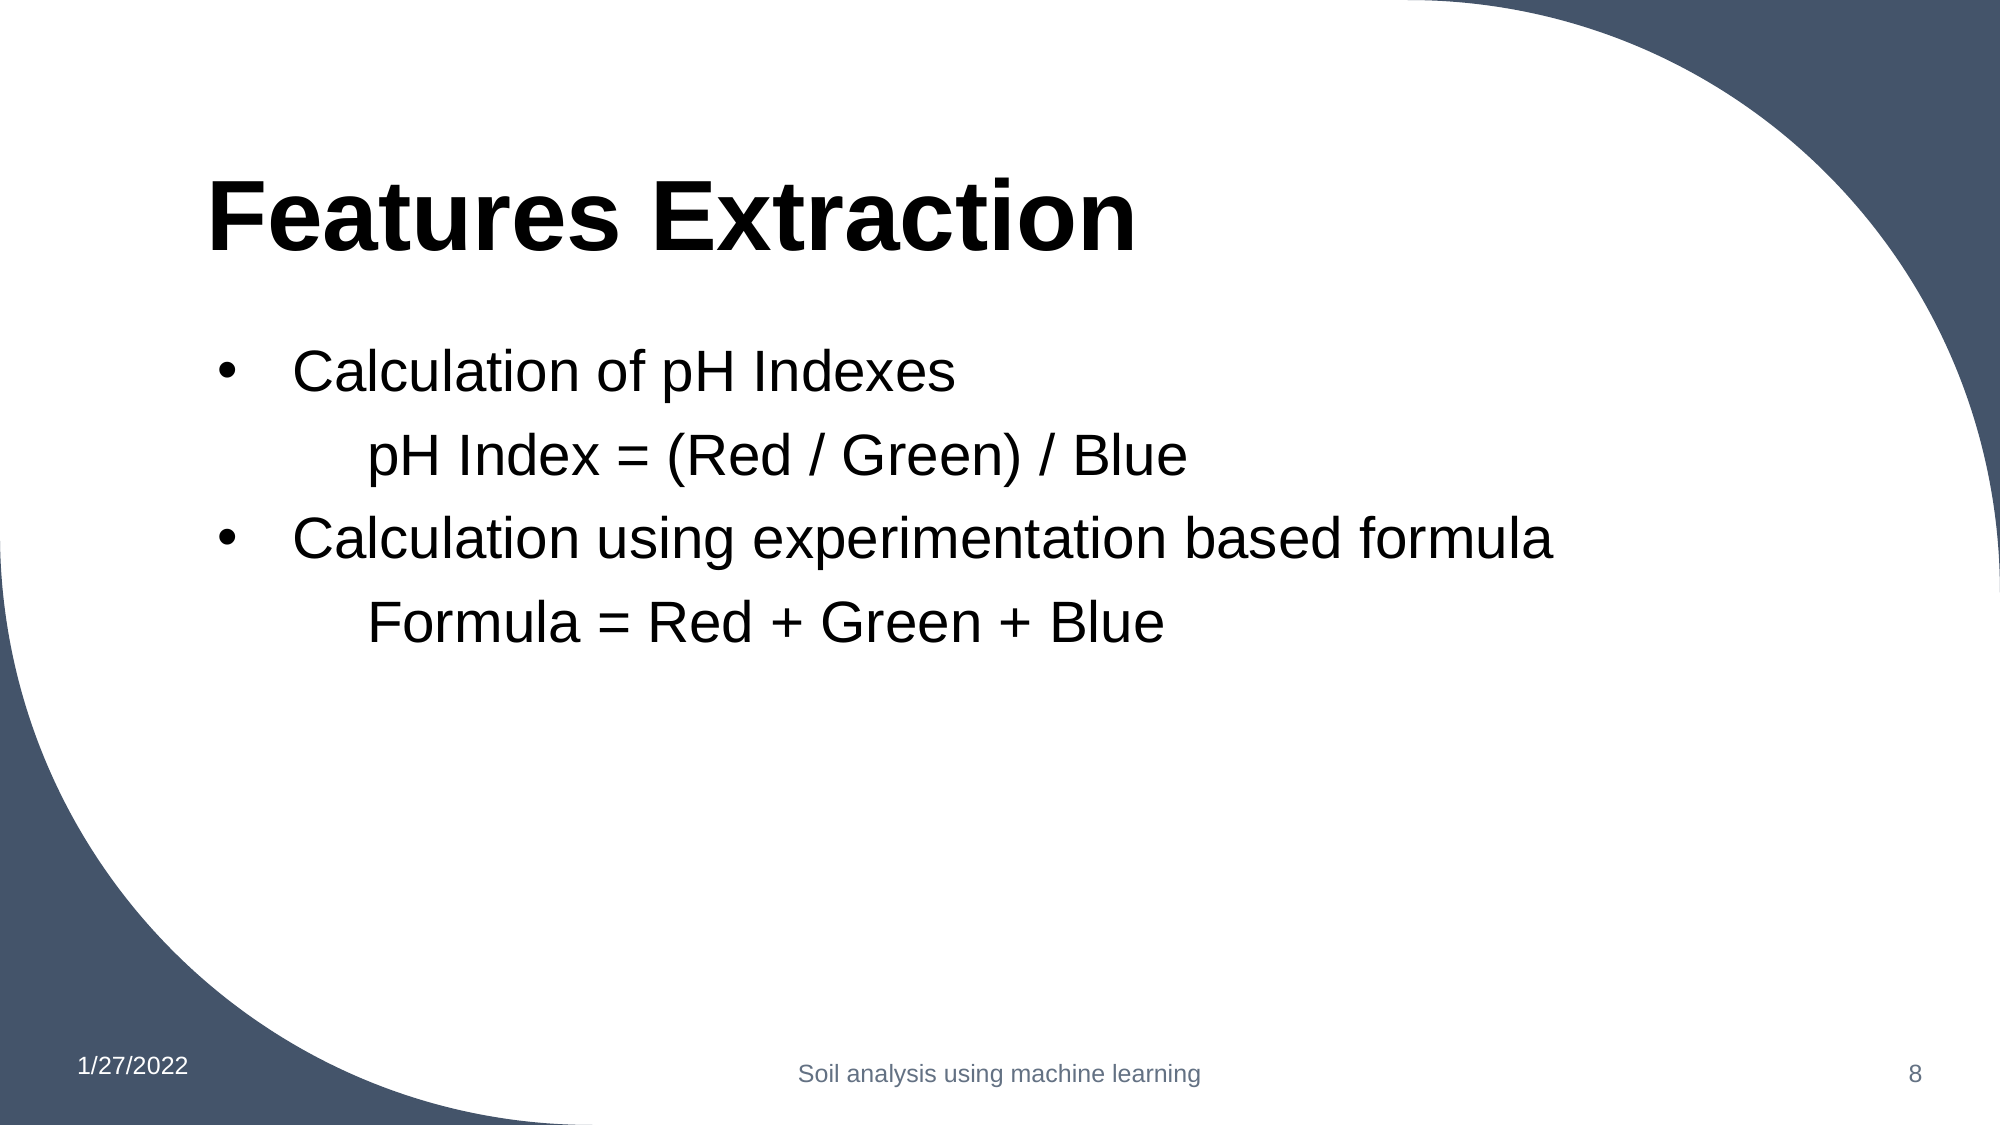

# Features Extraction
Calculation of pH Indexes
	pH Index = (Red / Green) / Blue
Calculation using experimentation based formula
	Formula = Red + Green + Blue
1/27/2022
Soil analysis using machine learning
8